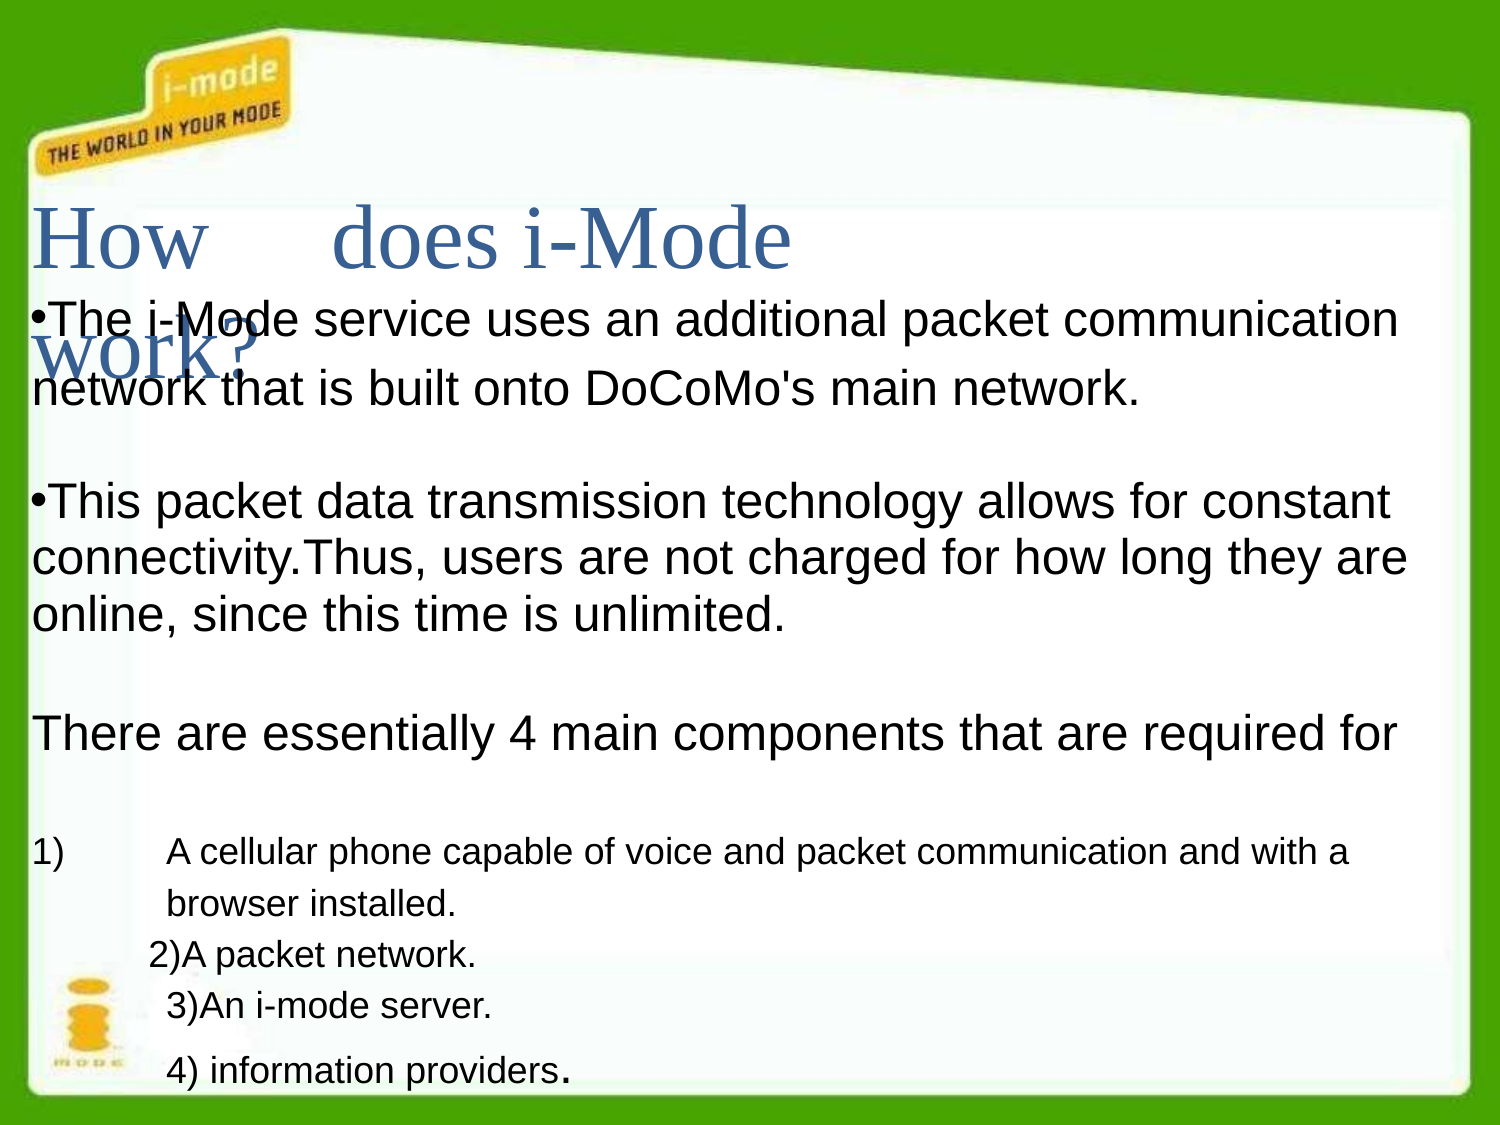

# How	does i-Mode	work?
The i-Mode service uses an additional packet communication  network that is built onto DoCoMo's main network.

This packet data transmission technology allows for constant  connectivity.Thus, users are not charged for how long they are  online, since this time is unlimited.

There are essentially 4 main components that are required for

A cellular phone capable of voice and packet communication and with a  browser installed.
A packet network.  3)An i-mode server.
4) information providers.